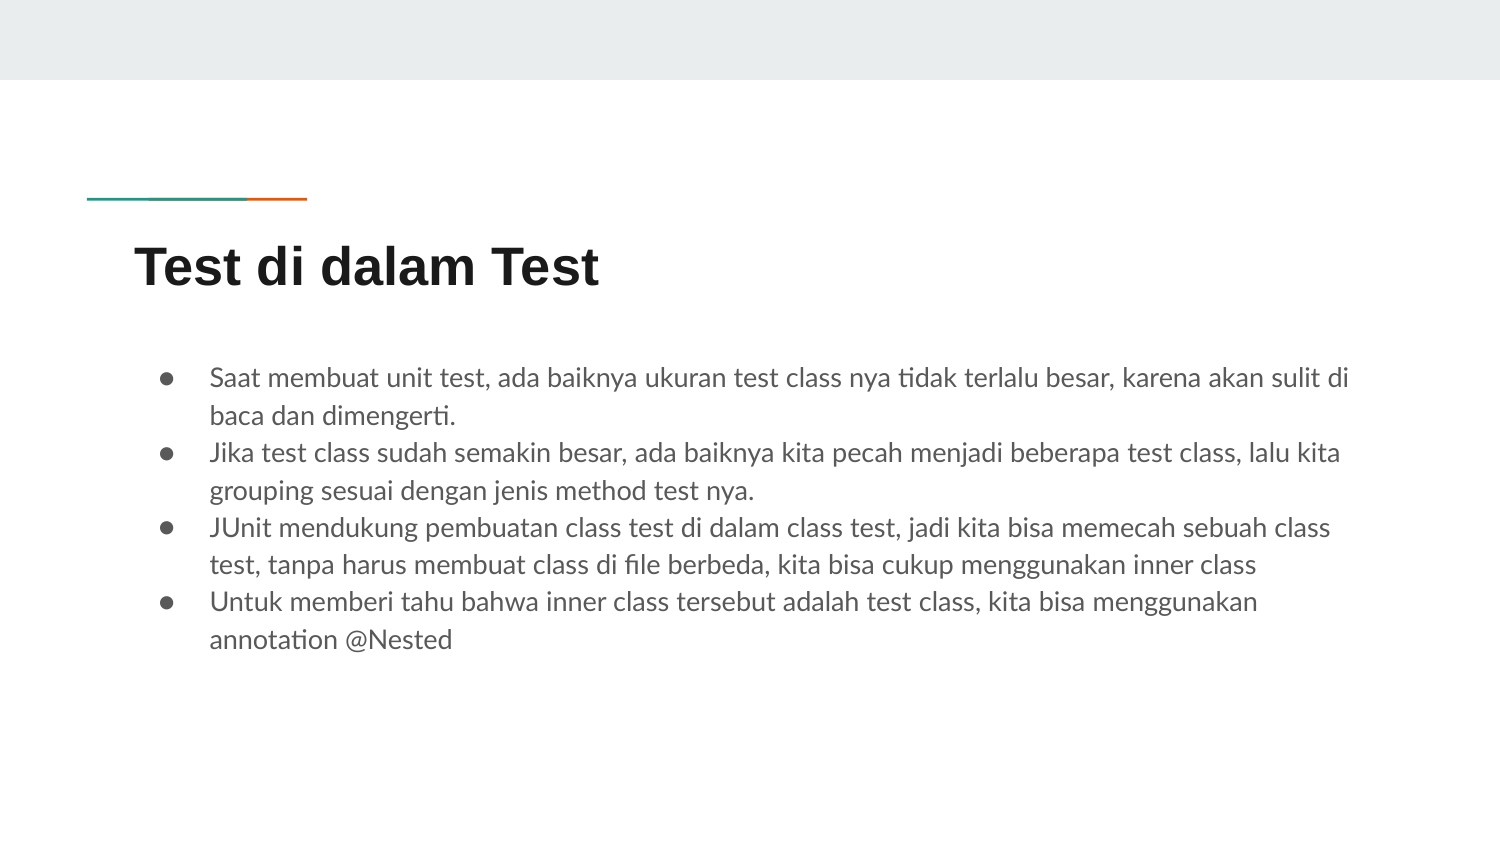

# Test di dalam Test
Saat membuat unit test, ada baiknya ukuran test class nya tidak terlalu besar, karena akan sulit di baca dan dimengerti.
Jika test class sudah semakin besar, ada baiknya kita pecah menjadi beberapa test class, lalu kita grouping sesuai dengan jenis method test nya.
JUnit mendukung pembuatan class test di dalam class test, jadi kita bisa memecah sebuah class test, tanpa harus membuat class di file berbeda, kita bisa cukup menggunakan inner class
Untuk memberi tahu bahwa inner class tersebut adalah test class, kita bisa menggunakan annotation @Nested